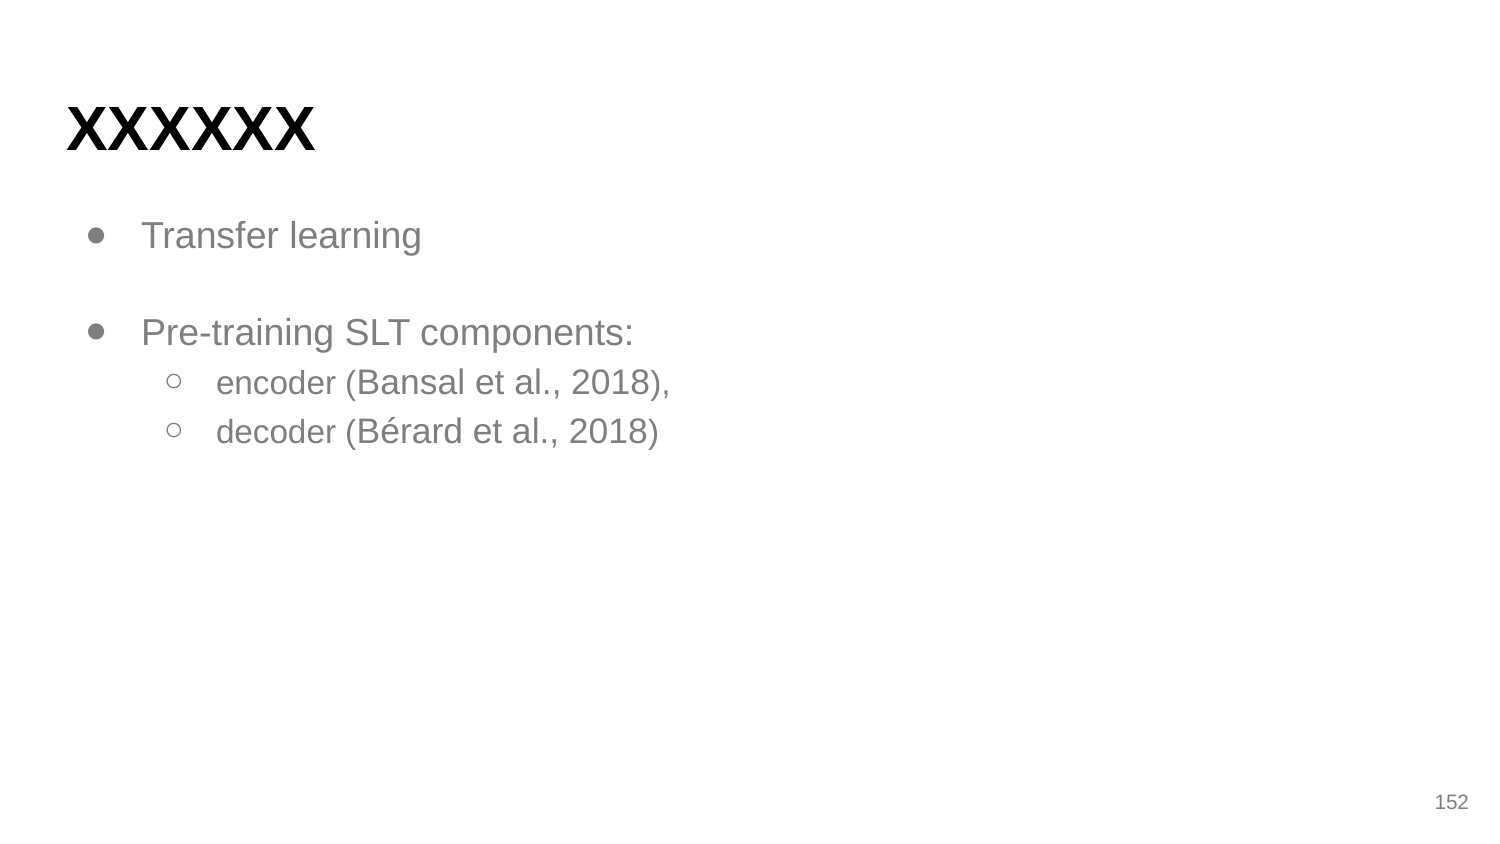

# XXXXXX
Transfer learning
Pre-training SLT components:
encoder (Bansal et al., 2018),
decoder (Bérard et al., 2018)

152